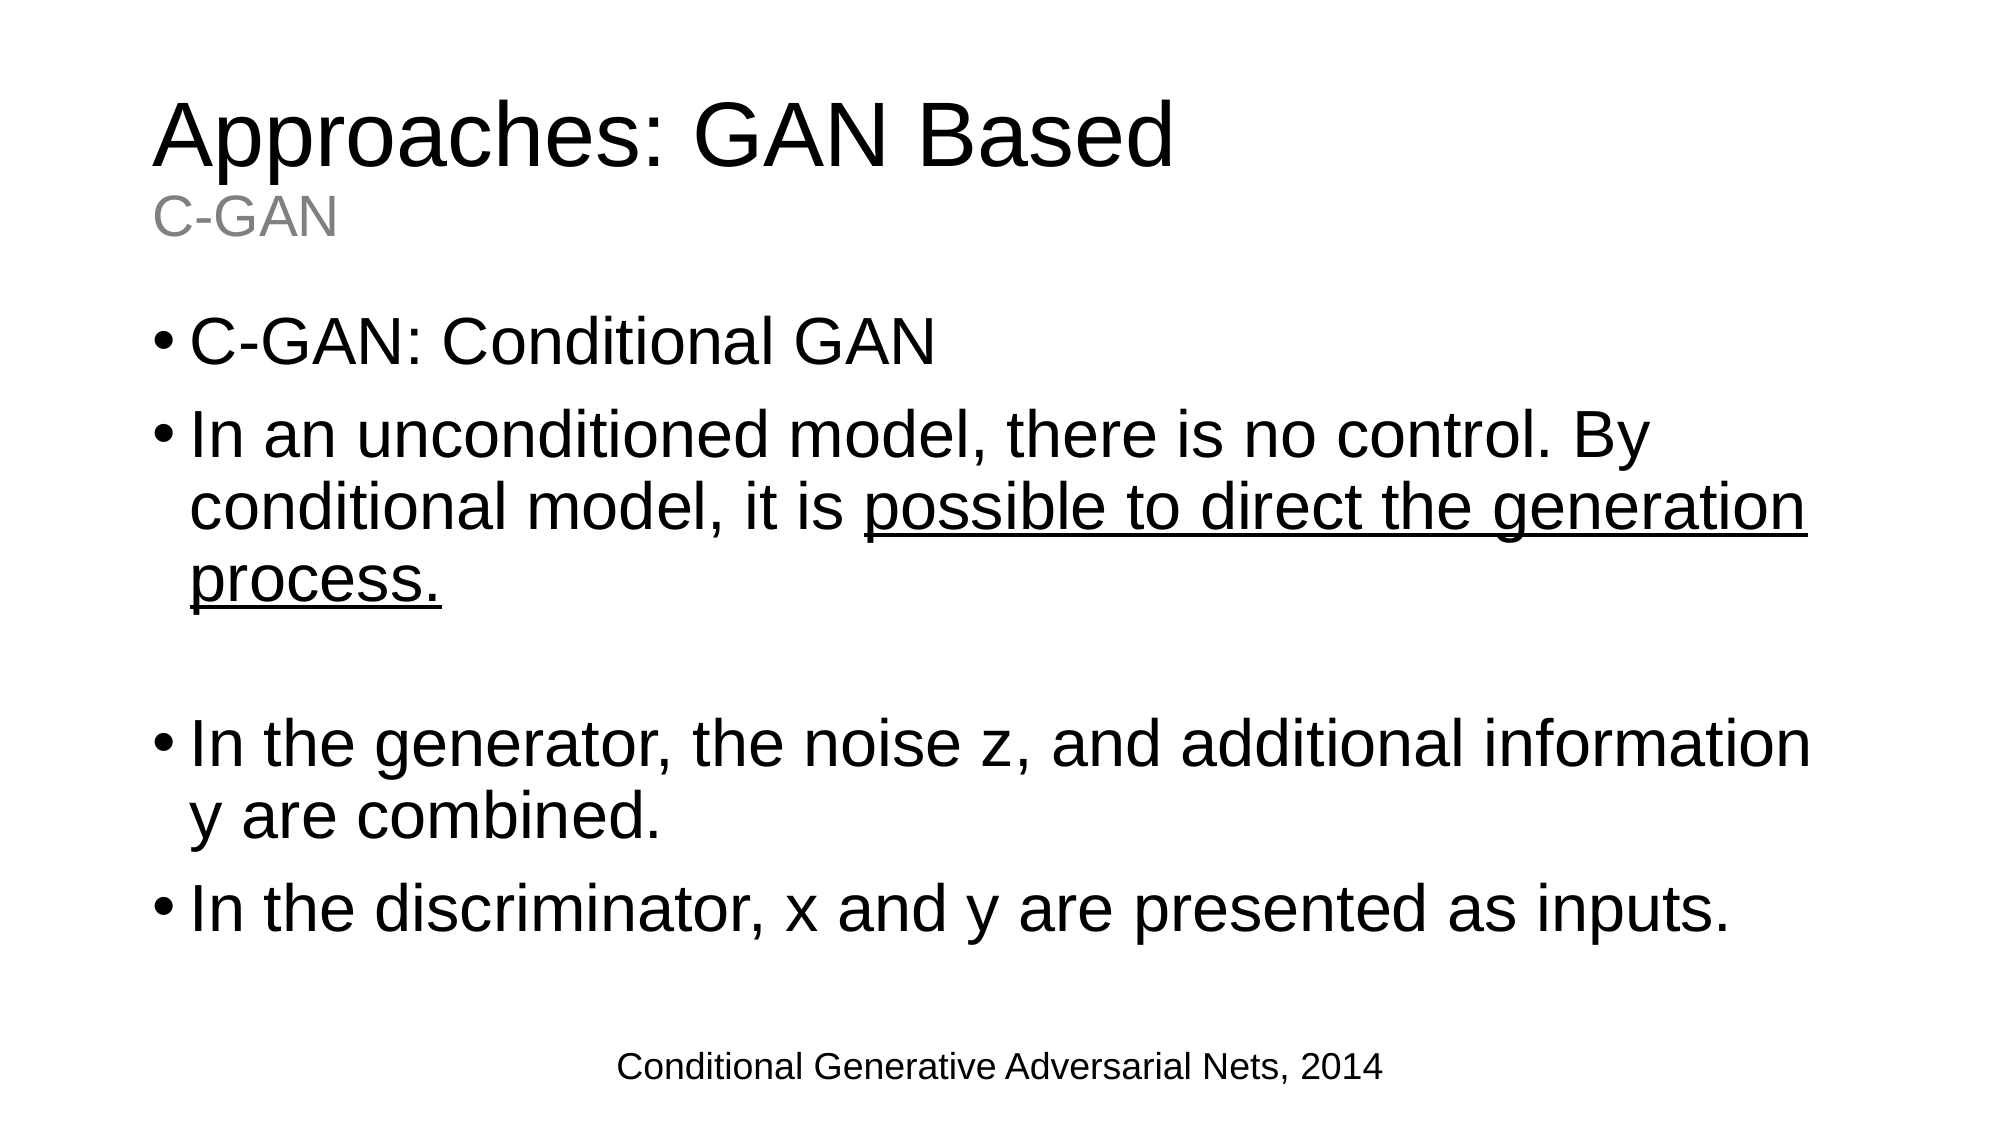

# Approaches: GAN Based C-GAN
C-GAN: Conditional GAN
In an unconditioned model, there is no control. By conditional model, it is possible to direct the generation process.
In the generator, the noise z, and additional information y are combined.
In the discriminator, x and y are presented as inputs.

Conditional Generative Adversarial Nets, 2014